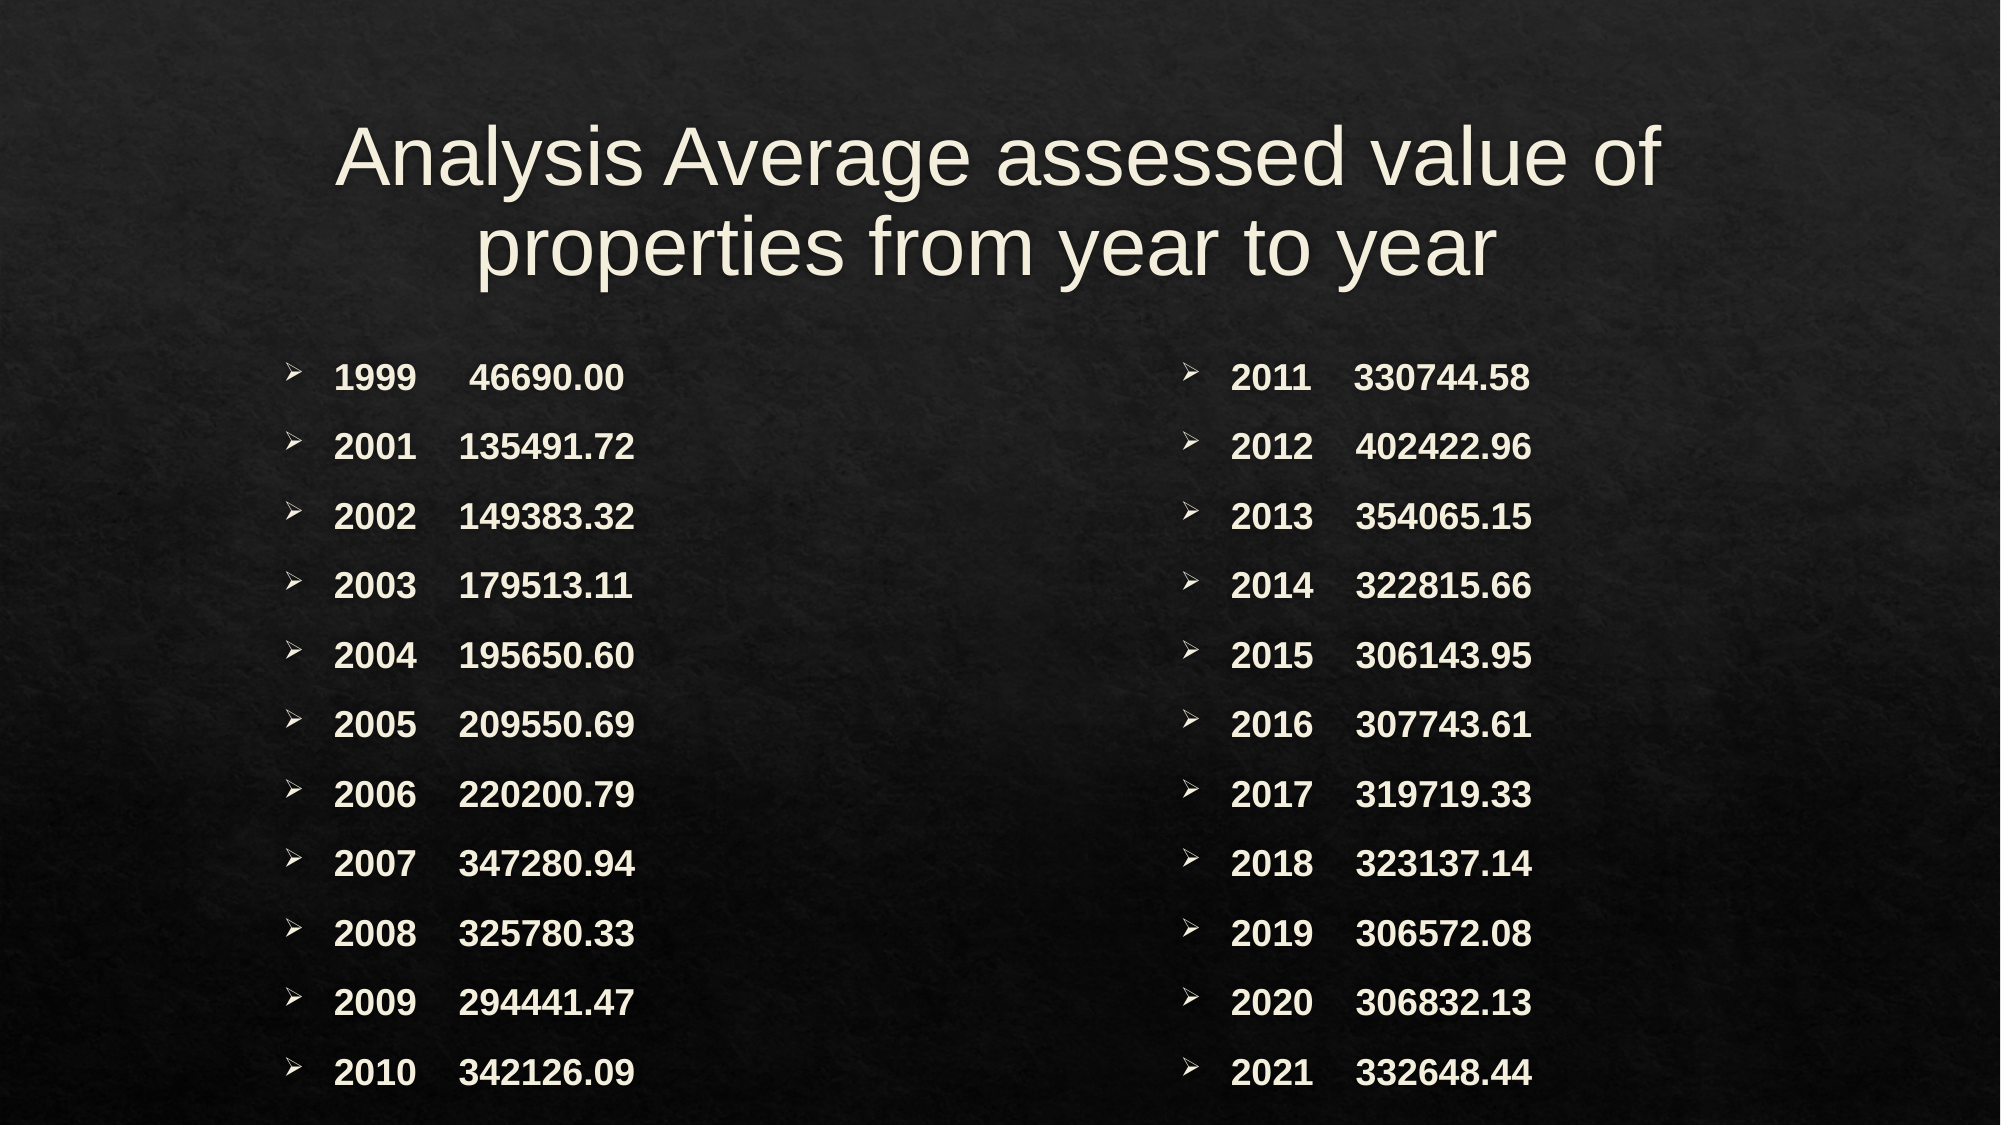

# Analysis Average assessed value of properties from year to year
1999     46690.00
2001    135491.72
2002    149383.32
2003    179513.11
2004    195650.60
2005    209550.69
2006    220200.79
2007    347280.94
2008    325780.33
2009    294441.47
2010    342126.09
2011    330744.58
2012    402422.96
2013    354065.15
2014    322815.66
2015    306143.95
2016    307743.61
2017    319719.33
2018    323137.14
2019    306572.08
2020    306832.13
2021    332648.44